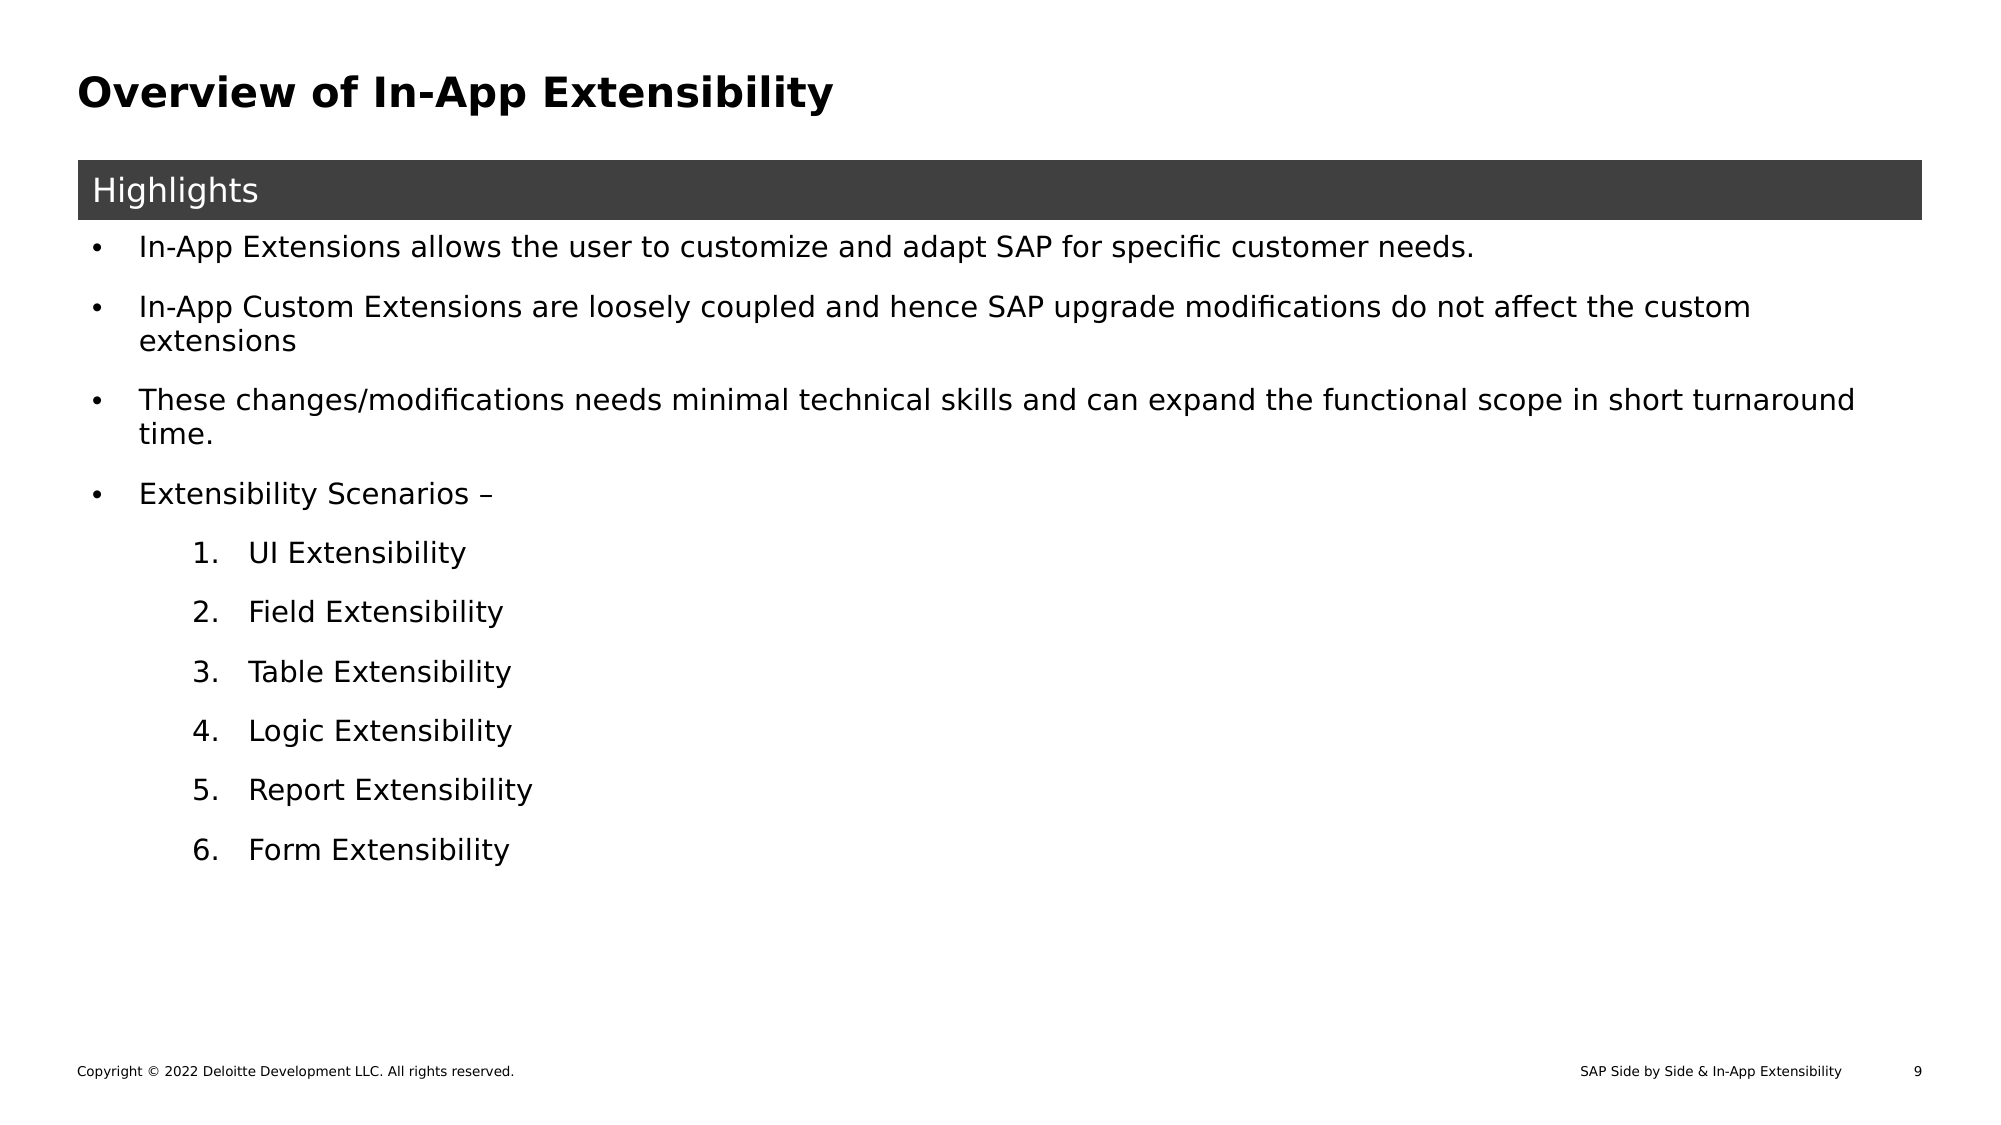

# Overview of In-App Extensibility
| Highlights |
| --- |
| In-App Extensions allows the user to customize and adapt SAP for specific customer needs. In-App Custom Extensions are loosely coupled and hence SAP upgrade modifications do not affect the custom extensions These changes/modifications needs minimal technical skills and can expand the functional scope in short turnaround time. Extensibility Scenarios – UI Extensibility Field Extensibility Table Extensibility Logic Extensibility Report Extensibility Form Extensibility |